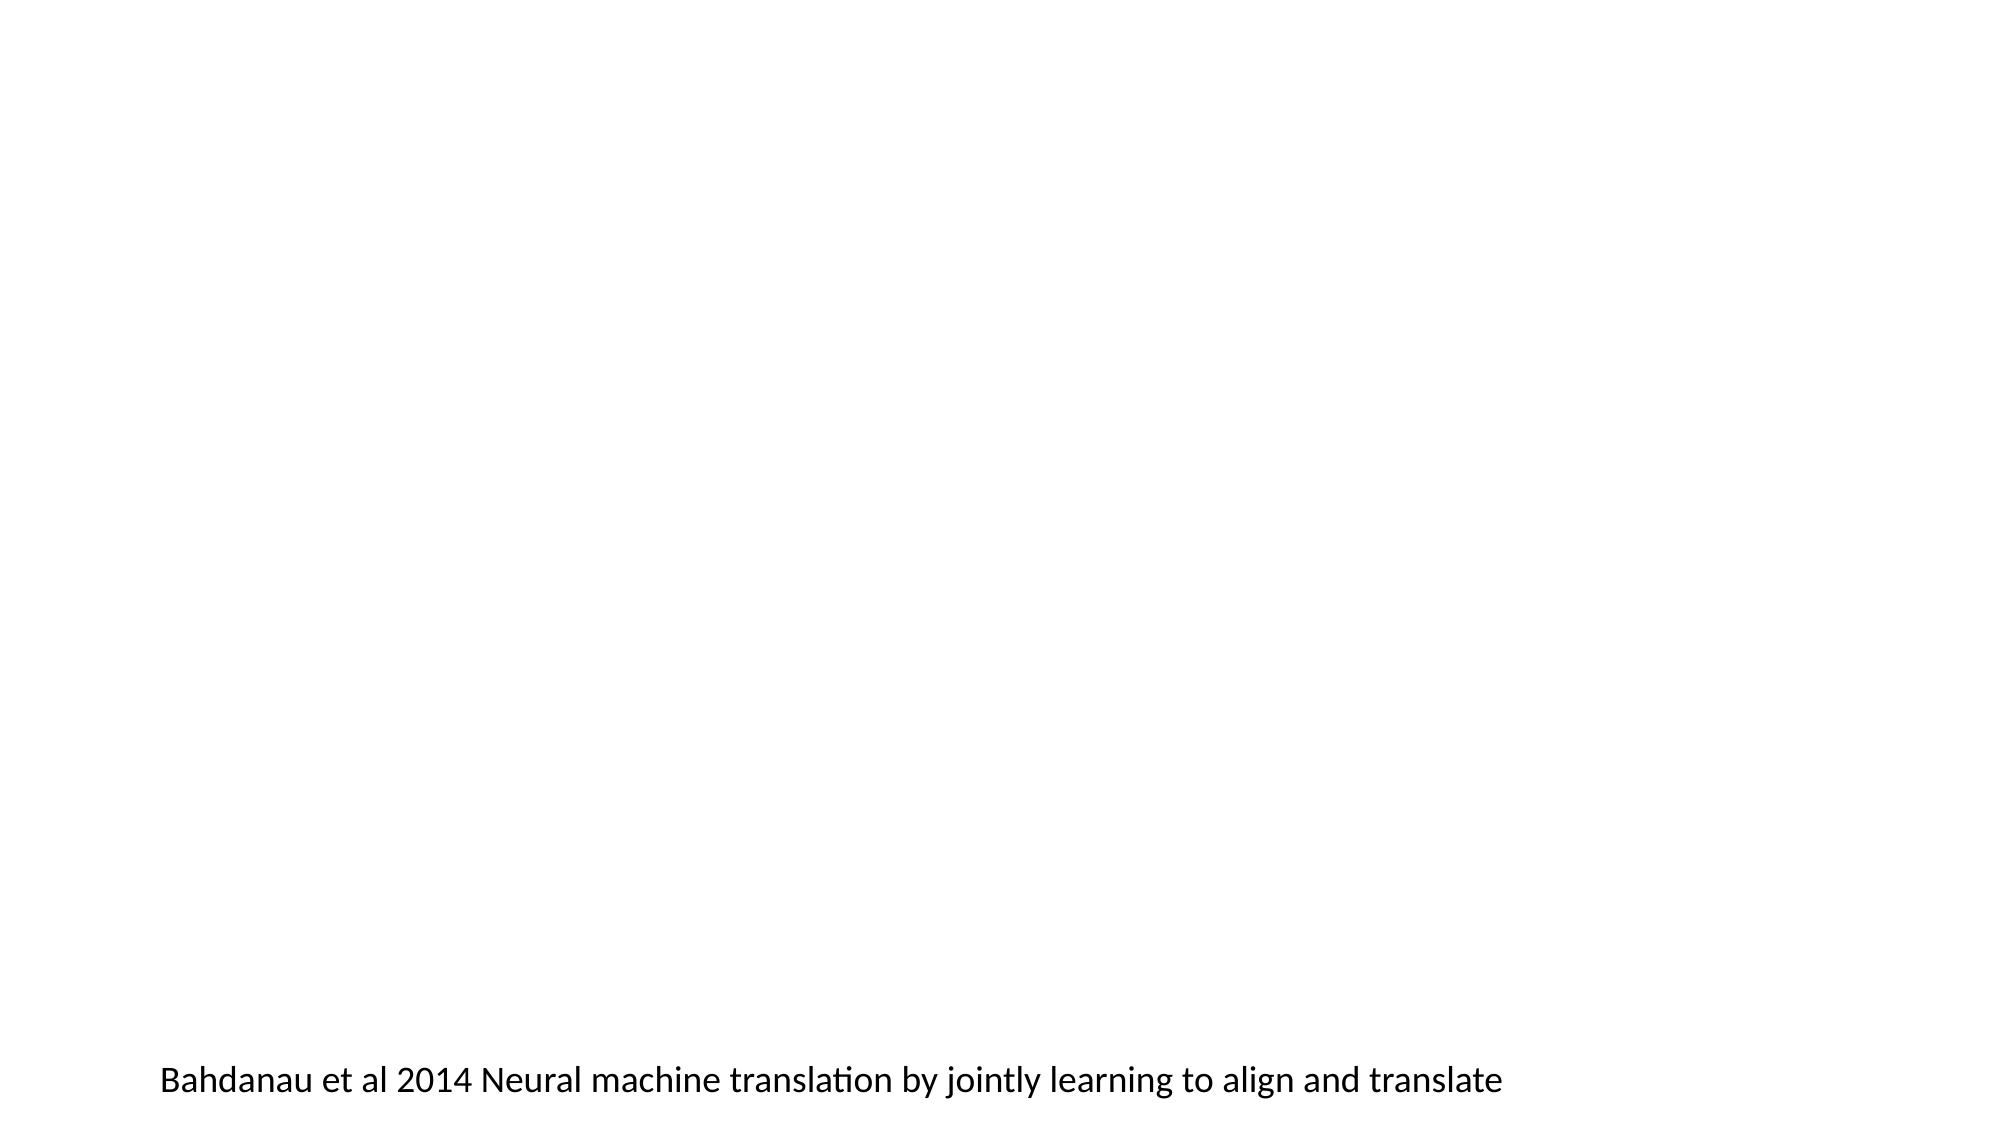

#

Bahdanau et al 2014 Neural machine translation by jointly learning to align and translate